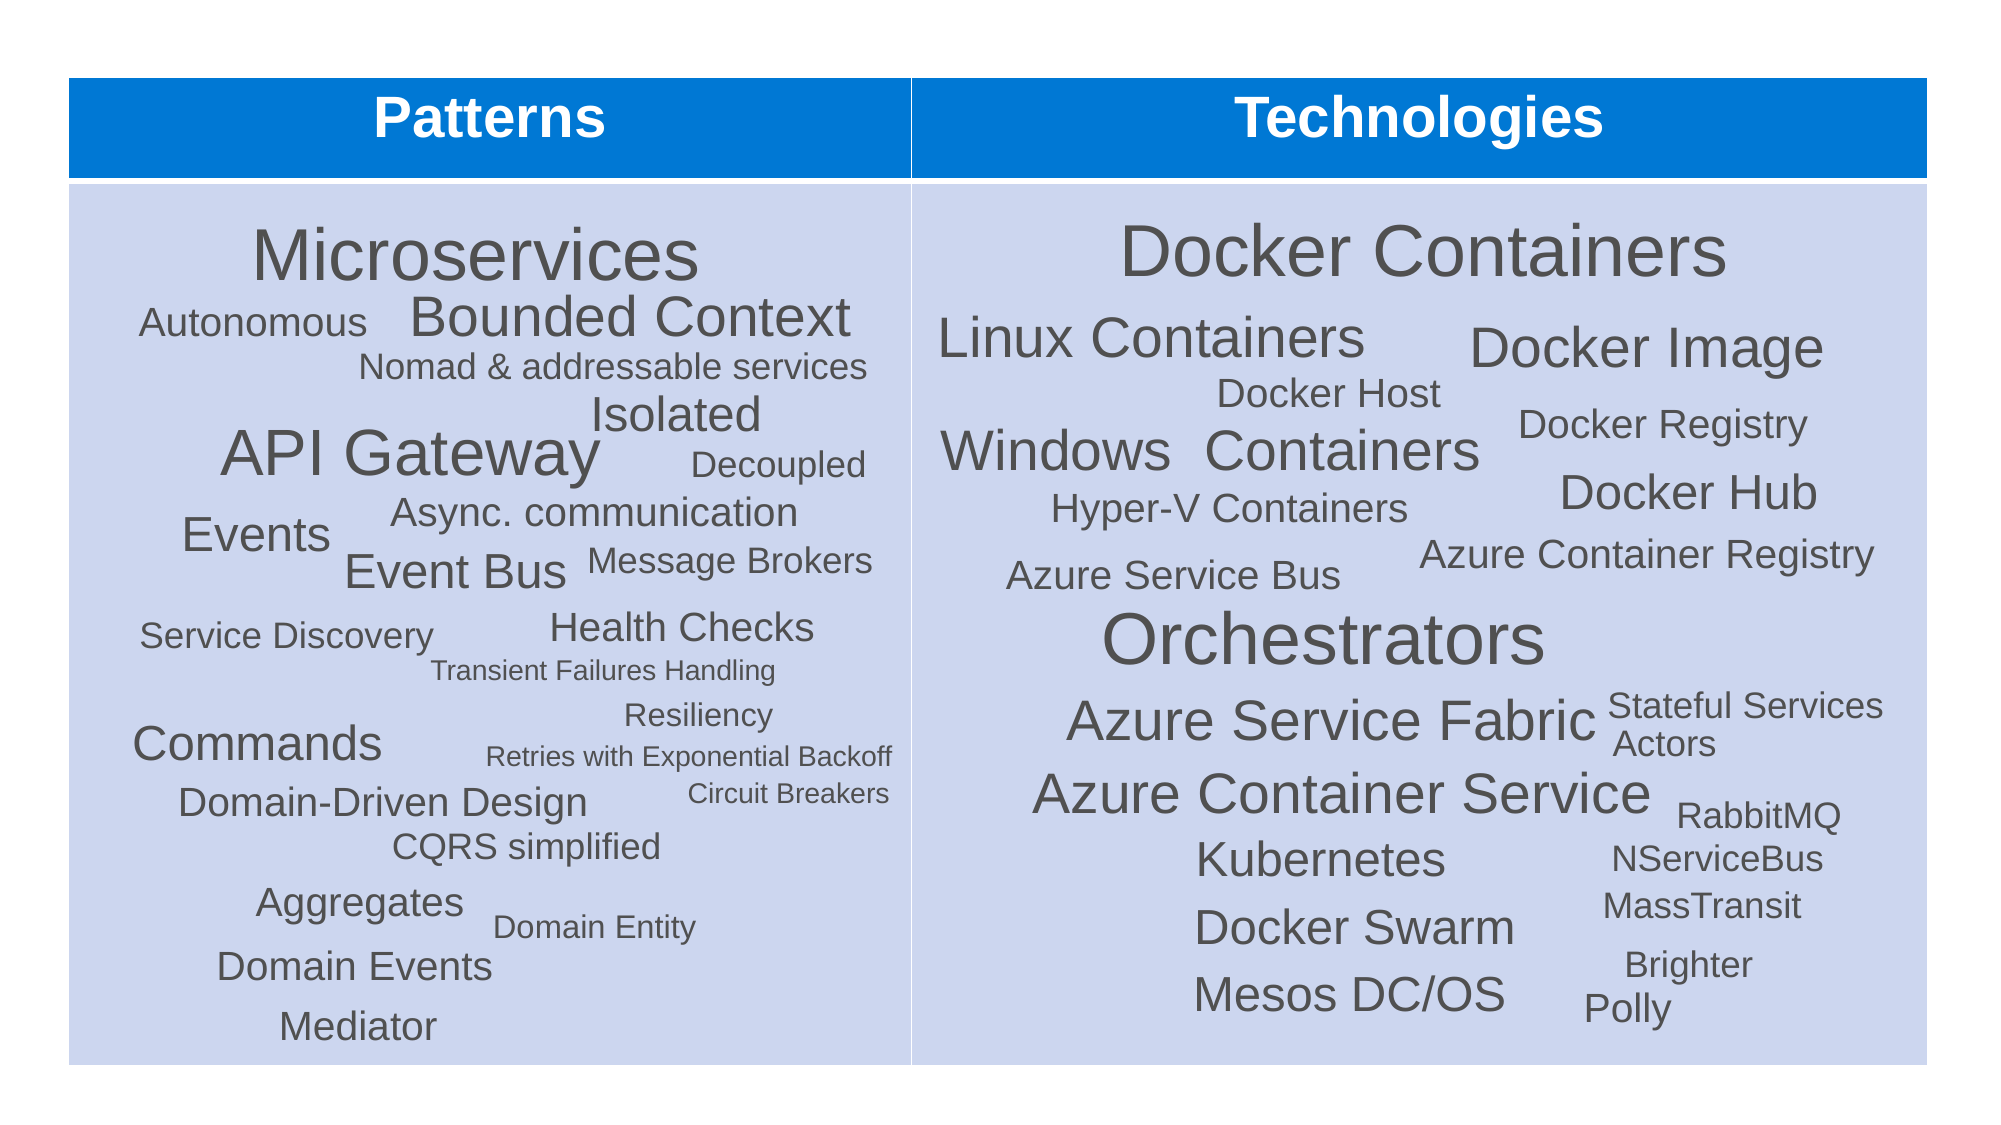

| Patterns | Technologies |
| --- | --- |
|  |  |
Docker Containers
Microservices
Bounded Context
Autonomous
Linux Containers
Docker Image
Nomad & addressable services
Docker Host
Isolated
Docker Registry
API Gateway
Windows  Containers
Decoupled
Docker Hub
Hyper-V Containers
Async. communication
Events
Azure Container Registry
Message Brokers
Event Bus
Azure Service Bus
Orchestrators
Health Checks
Service Discovery
Transient Failures Handling
Stateful Services
Azure Service Fabric
Resiliency
Commands
Actors
Retries with Exponential Backoff
Azure Container Service
Circuit Breakers
Domain-Driven Design
RabbitMQ
CQRS simplified
Kubernetes
NServiceBus
Aggregates
MassTransit
Docker Swarm
Domain Entity
Domain Events
Brighter
Mesos DC/OS
Polly
Mediator